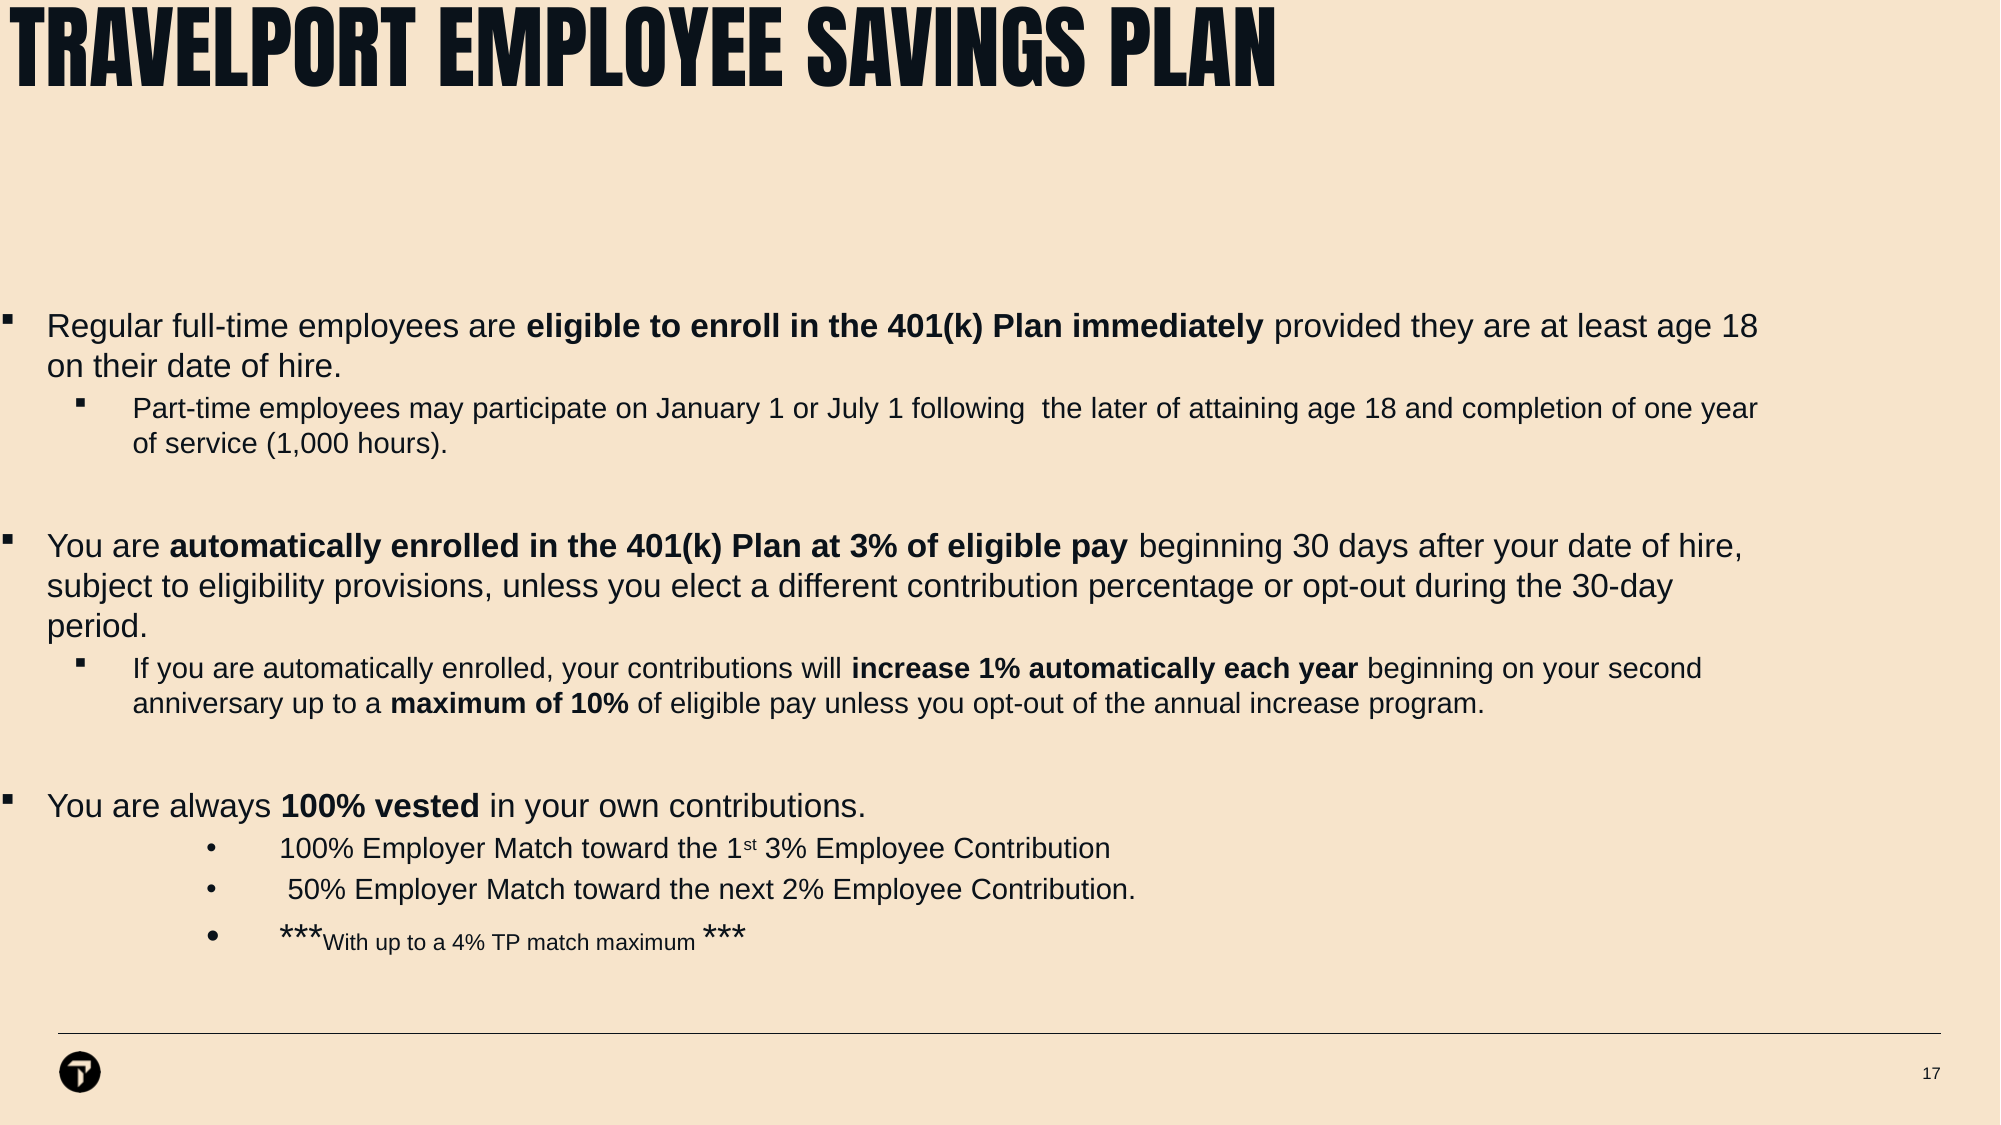

# Travelport employee savings plan

Regular full-time employees are eligible to enroll in the 401(k) Plan immediately provided they are at least age 18 on their date of hire.
Part-time employees may participate on January 1 or July 1 following  the later of attaining age 18 and completion of one year of service (1,000 hours).

You are automatically enrolled in the 401(k) Plan at 3% of eligible pay beginning 30 days after your date of hire, subject to eligibility provisions, unless you elect a different contribution percentage or opt-out during the 30-day period.
If you are automatically enrolled, your contributions will increase 1% automatically each year beginning on your second anniversary up to a maximum of 10% of eligible pay unless you opt-out of the annual increase program.

You are always 100% vested in your own contributions.
100% Employer Match toward the 1st 3% Employee Contribution
 50% Employer Match toward the next 2% Employee Contribution.
***With up to a 4% TP match maximum ***

17